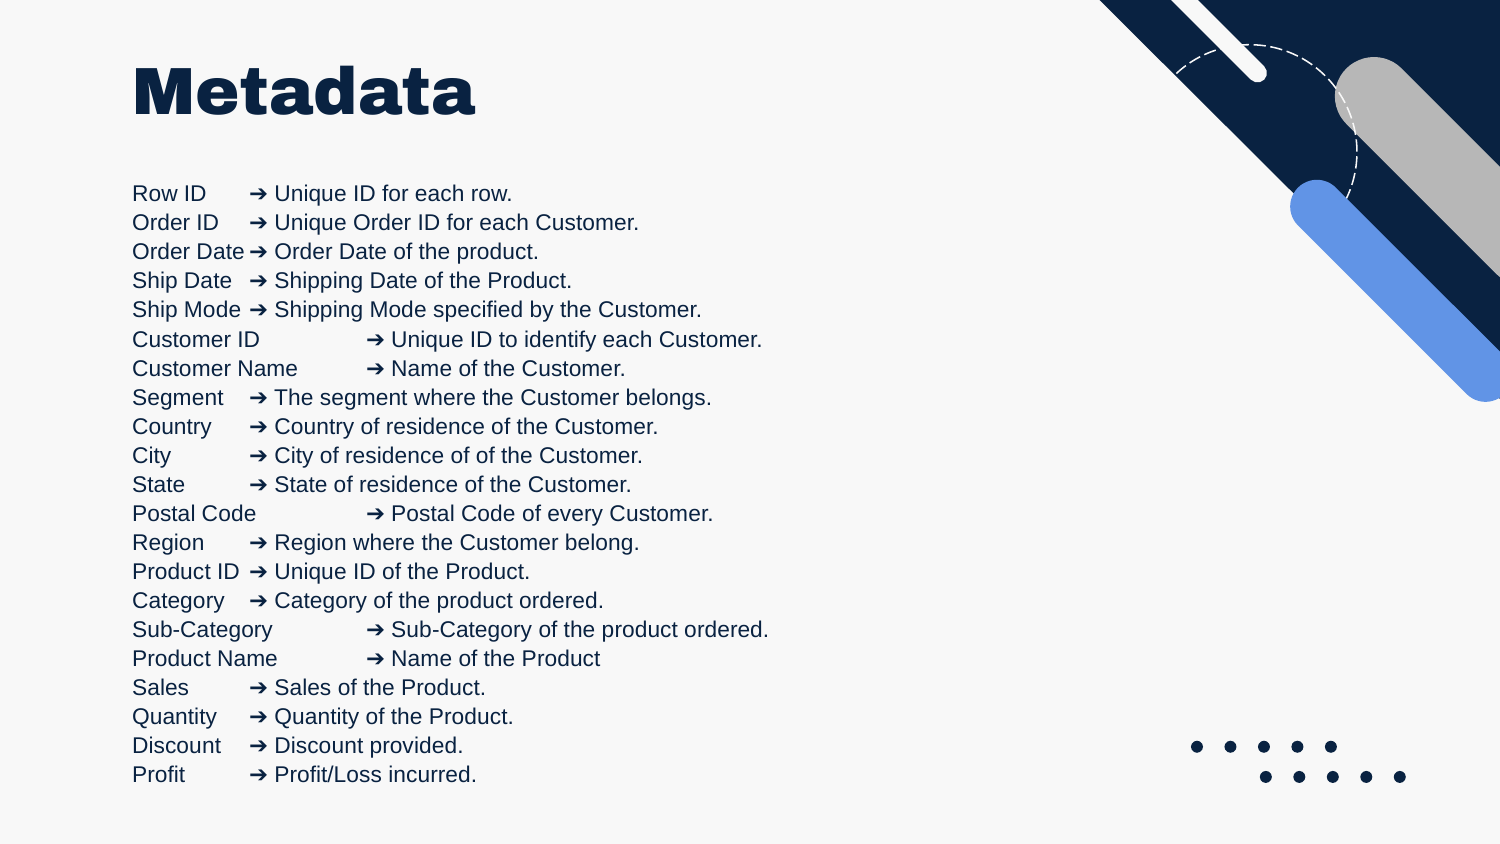

Metadata
Row ID		➔ Unique ID for each row.
Order ID		➔ Unique Order ID for each Customer.
Order Date		➔ Order Date of the product.
Ship Date		➔ Shipping Date of the Product.
Ship Mode		➔ Shipping Mode specified by the Customer.
Customer ID		➔ Unique ID to identify each Customer.
Customer Name	➔ Name of the Customer.
Segment		➔ The segment where the Customer belongs.
Country		➔ Country of residence of the Customer.
City			➔ City of residence of of the Customer.
State			➔ State of residence of the Customer.
Postal Code		➔ Postal Code of every Customer.
Region		➔ Region where the Customer belong.
Product ID		➔ Unique ID of the Product.
Category		➔ Category of the product ordered.
Sub-Category	➔ Sub-Category of the product ordered.
Product Name	➔ Name of the Product
Sales			➔ Sales of the Product.
Quantity		➔ Quantity of the Product.
Discount		➔ Discount provided.
Profit			➔ Profit/Loss incurred.